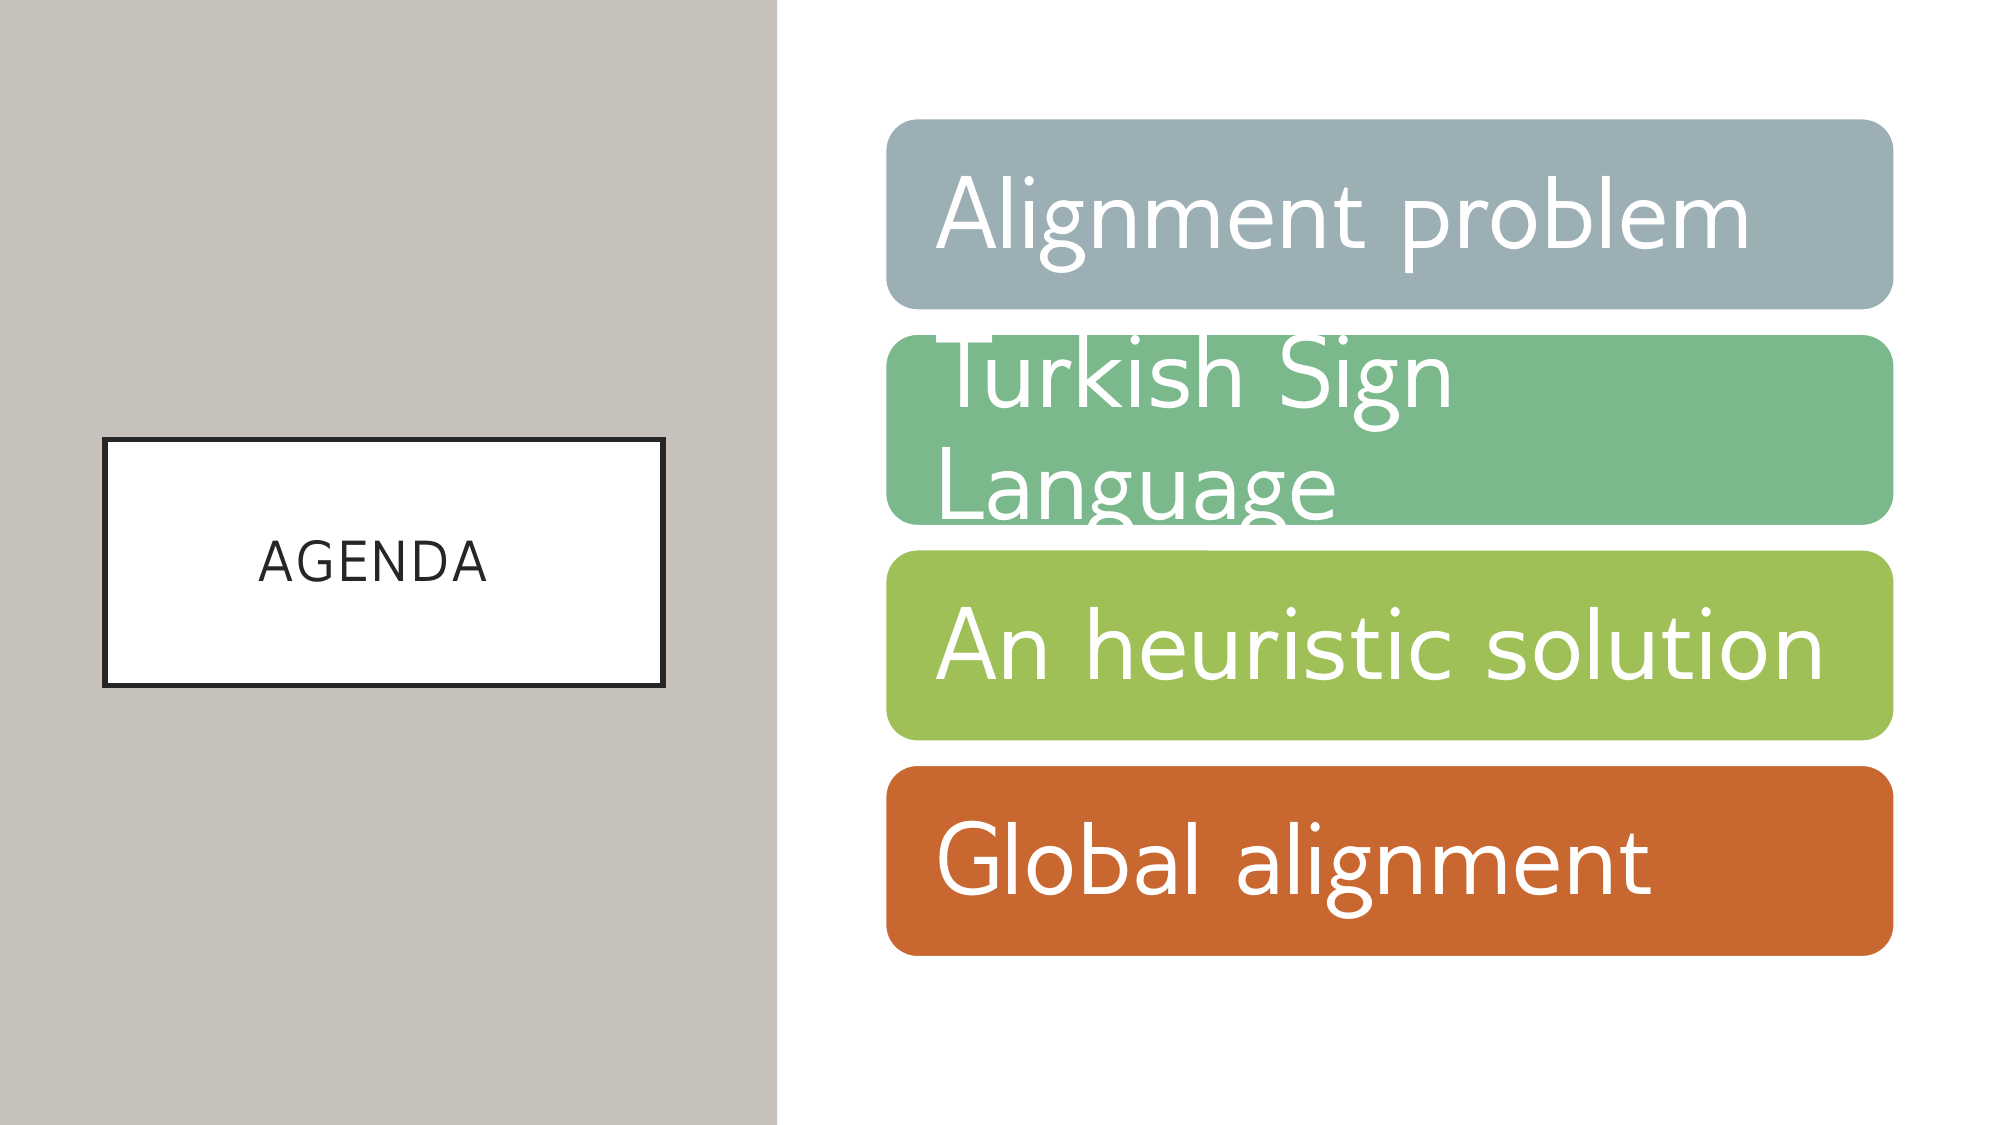

Alignment problem
Turkish Sign Language
An heuristic solution
Global alignment
# Agenda